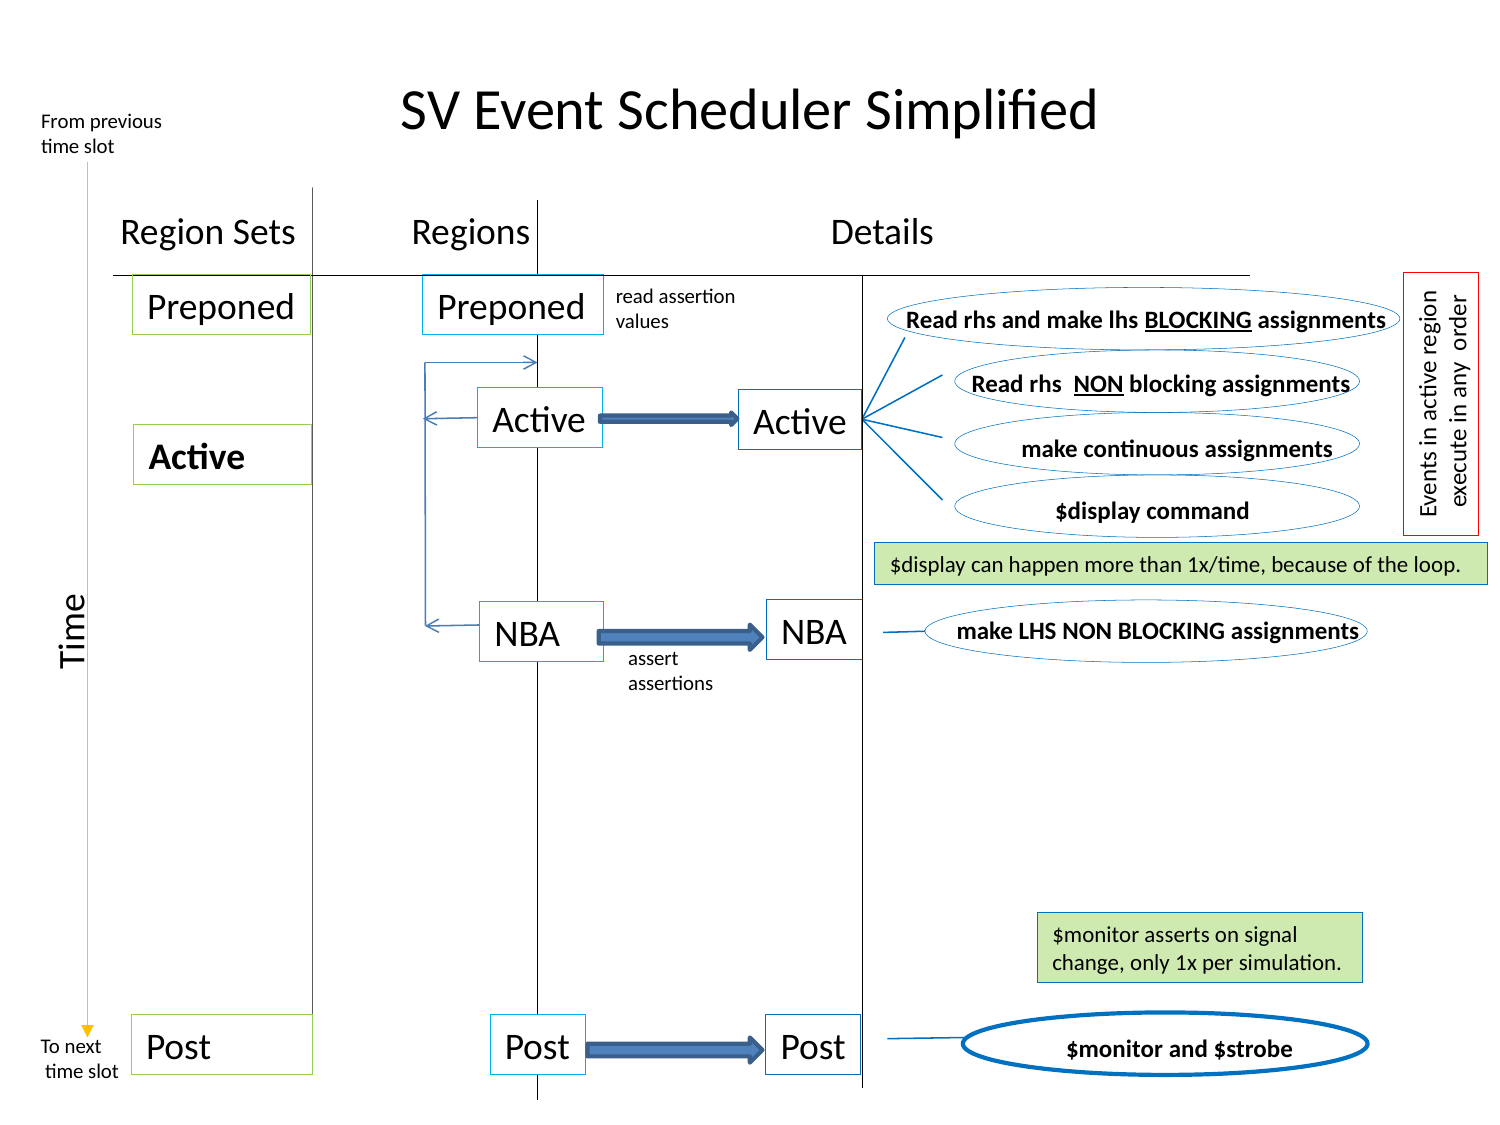

# SV Event Scheduler Simplified
From previous
time slot
Region Sets
Regions
Details
Preponed
Preponed
read assertion
values

Read rhs and make lhs BLOCKING assignments

Read rhs  NON blocking assignments
Events in active region
 execute in any  order
Active
Active

Active
make continuous assignments

$display command
$display can happen more than 1x/time, because of the loop.
NBA

Time
NBA
make LHS NON BLOCKING assignments

assert
assertions
$monitor asserts on signal change, only 1x per simulation.

Post
Post
Post
To next
 time slot
$monitor and $strobe